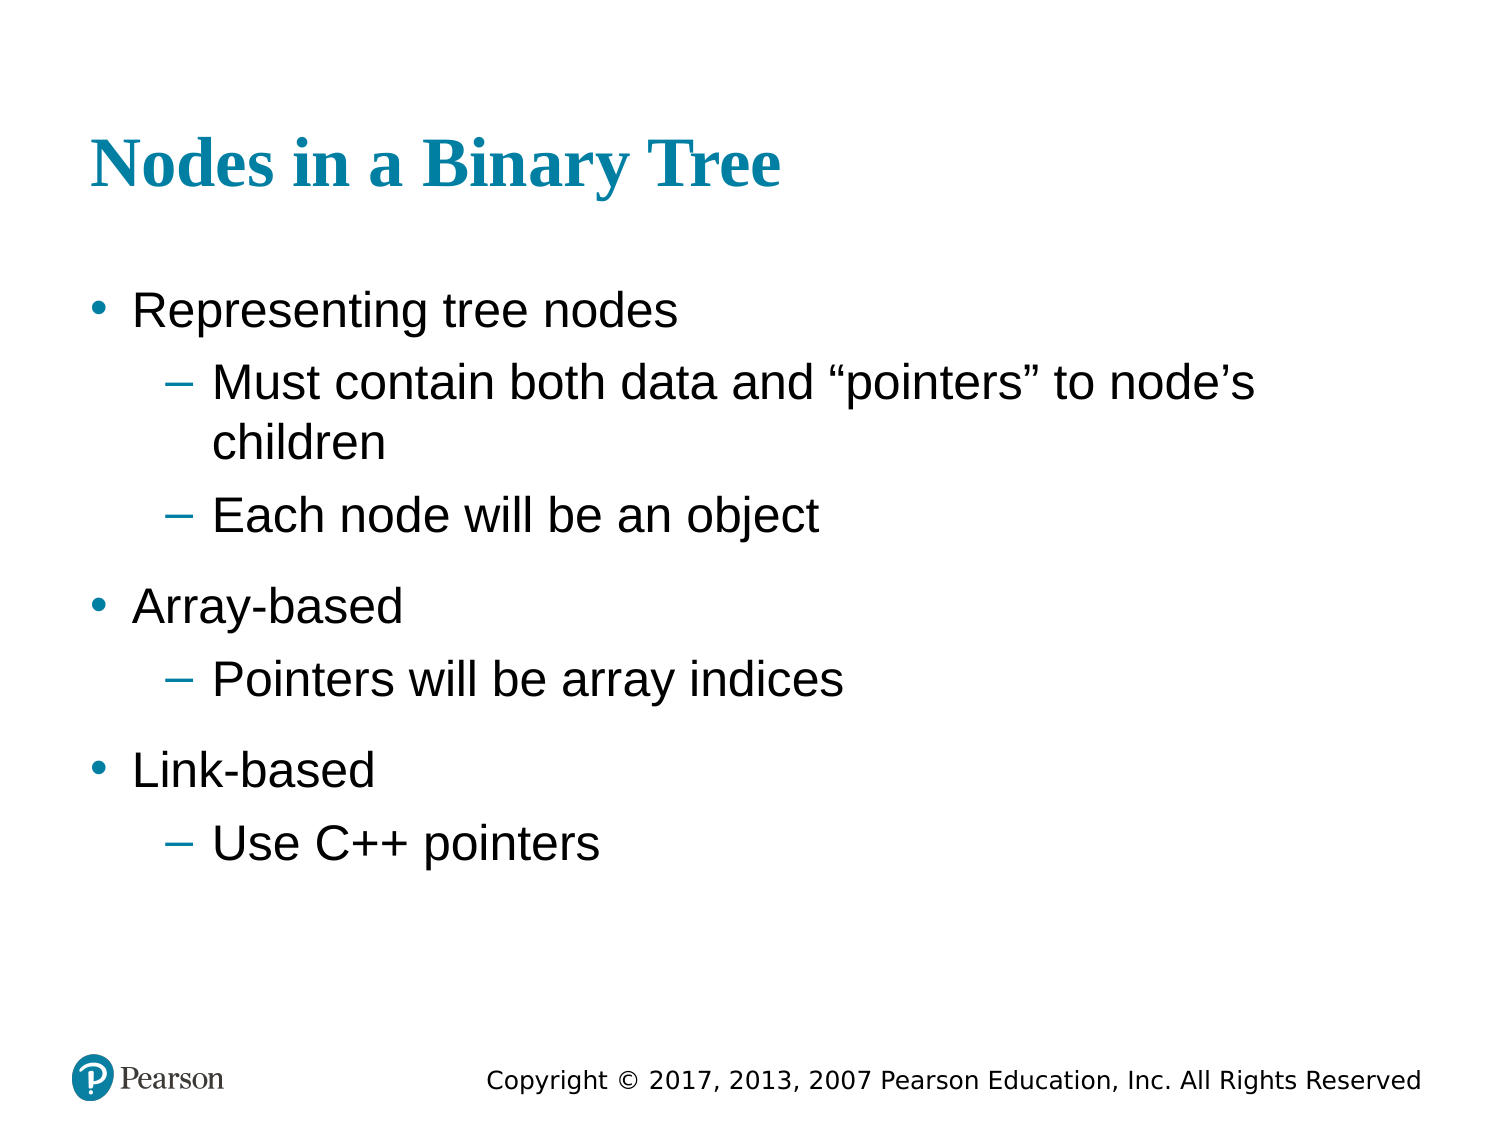

# Nodes in a Binary Tree
Representing tree nodes
Must contain both data and “pointers” to node’s children
Each node will be an object
Array-based
Pointers will be array indices
Link-based
Use C++ pointers